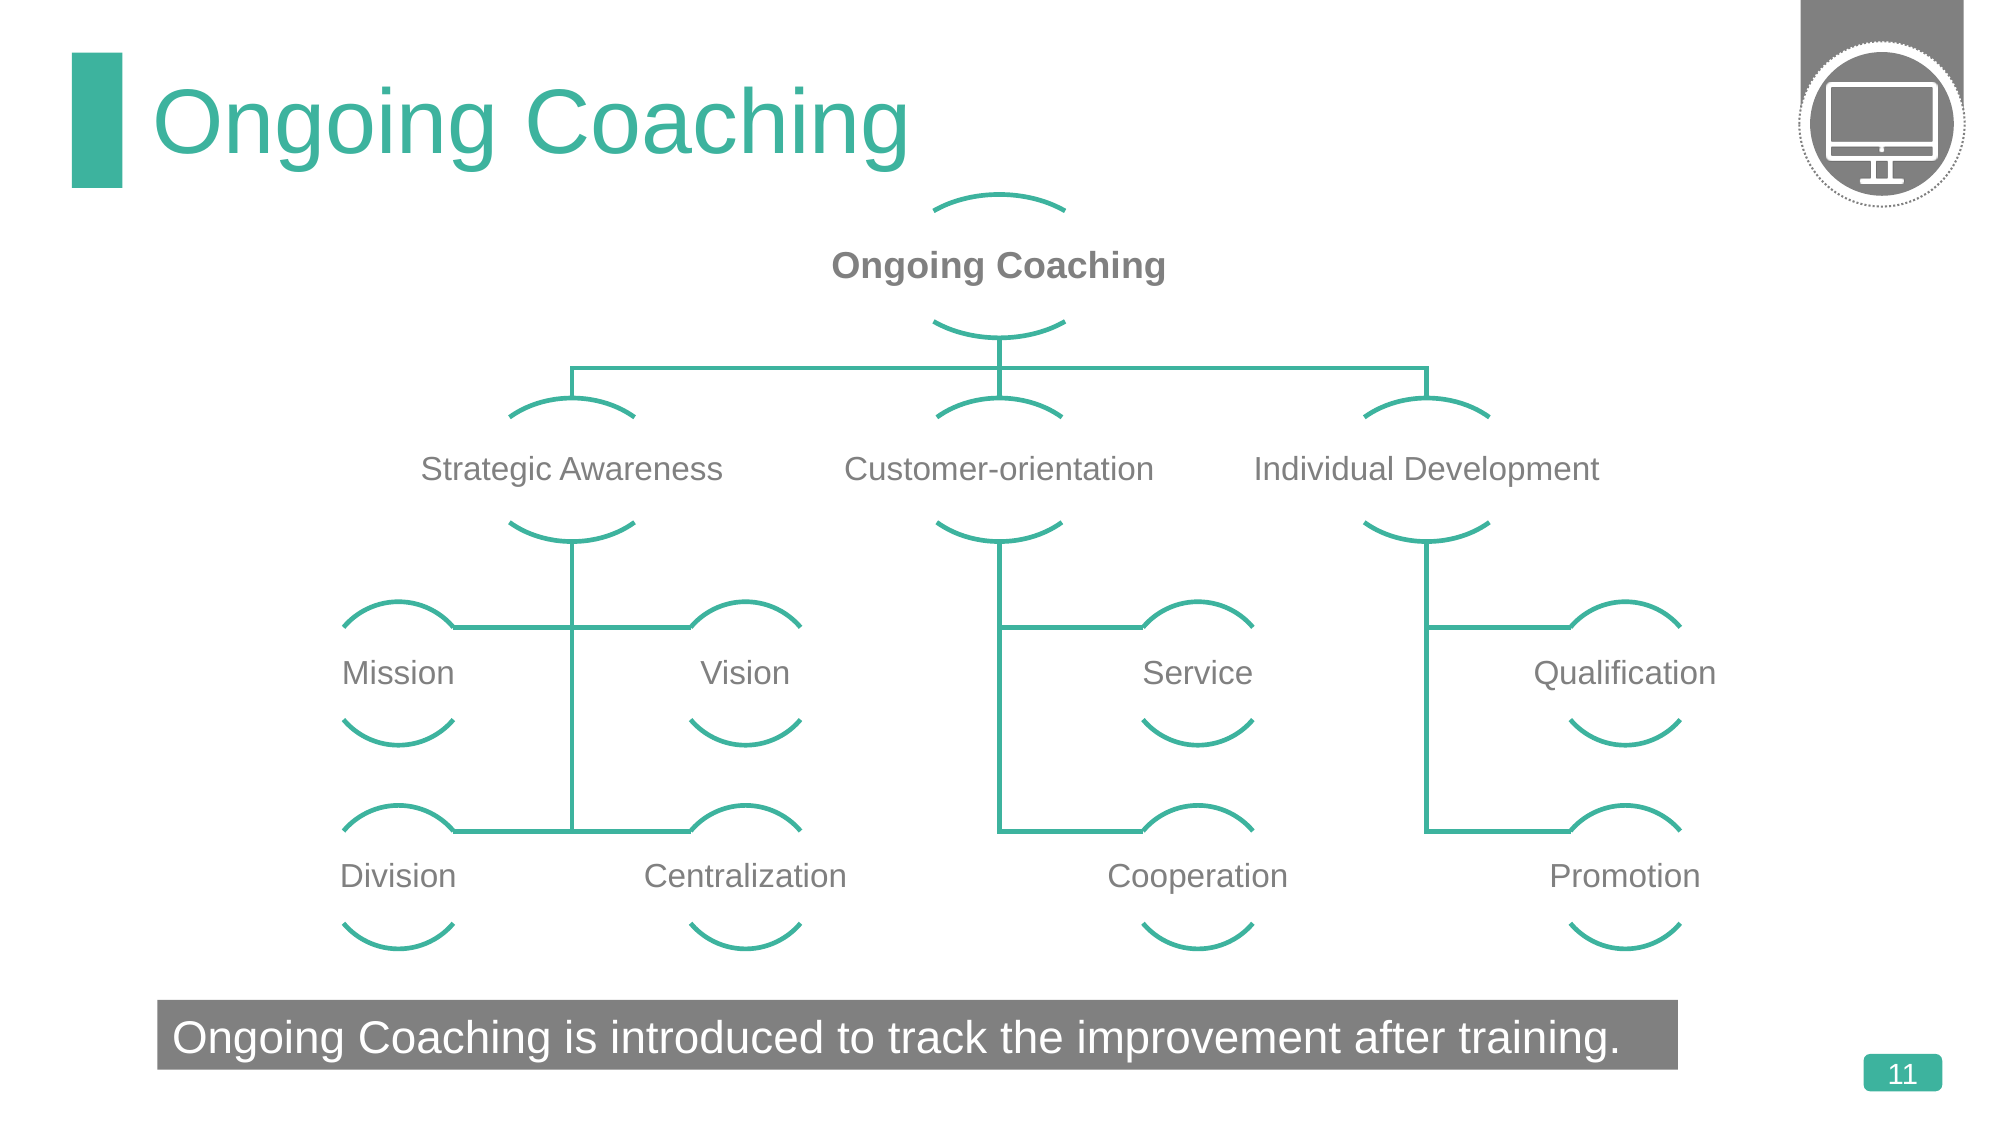

# Ongoing Coaching
Ongoing Coaching
Strategic Awareness
Mission
Vision
Division
Centralization
Customer-orientation
Service
Cooperation
Individual Development
Qualification
Promotion
Ongoing Coaching is introduced to track the improvement after training.
11